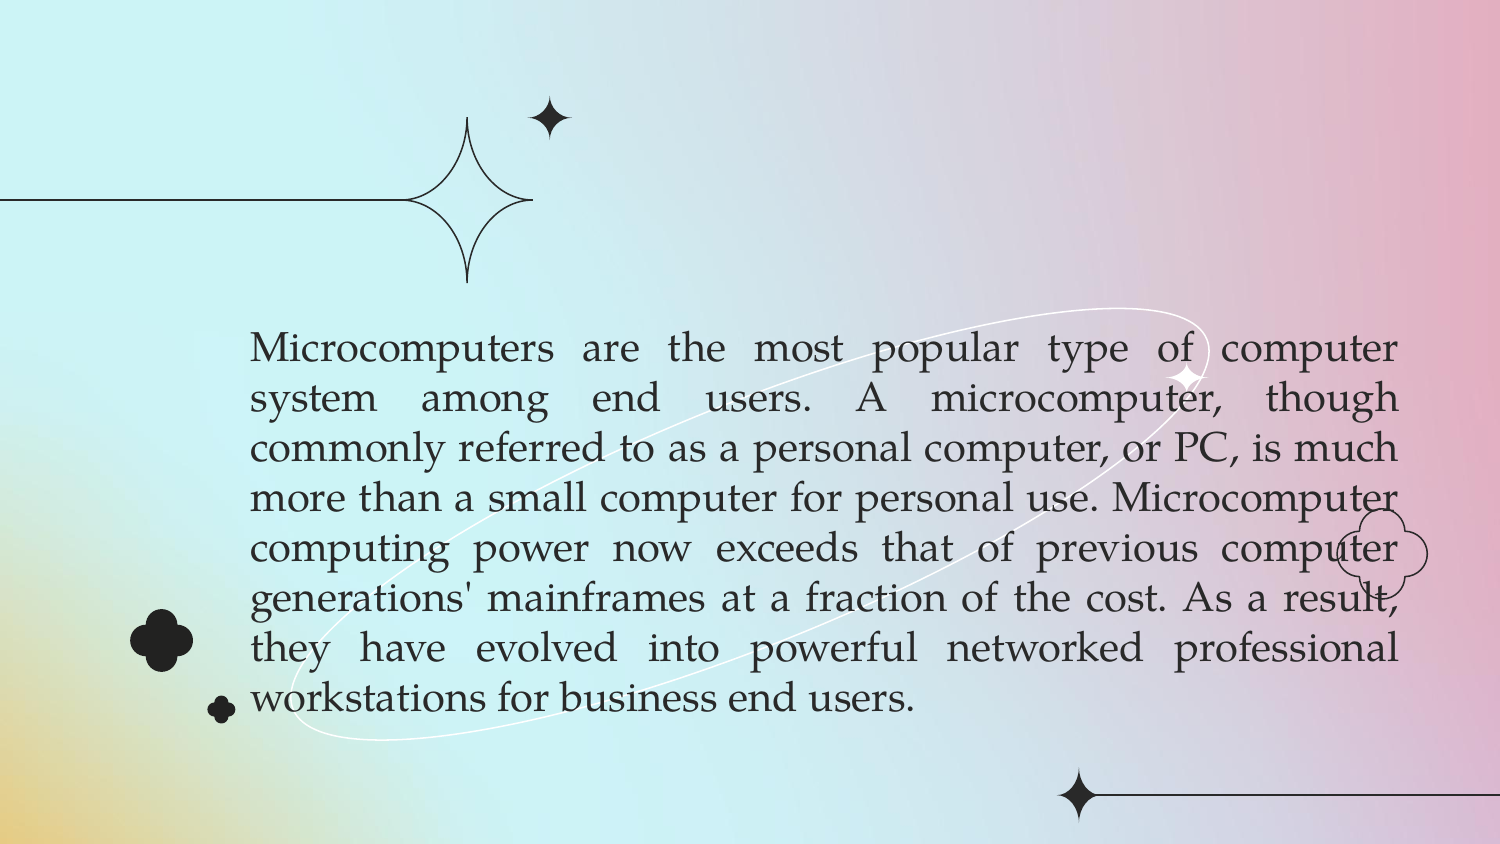

# Microcomputers are the most popular type of computer system among end users. A microcomputer, though commonly referred to as a personal computer, or PC, is much more than a small computer for personal use. Microcomputer computing power now exceeds that of previous computer generations' mainframes at a fraction of the cost. As a result, they have evolved into powerful networked professional workstations for business end users.